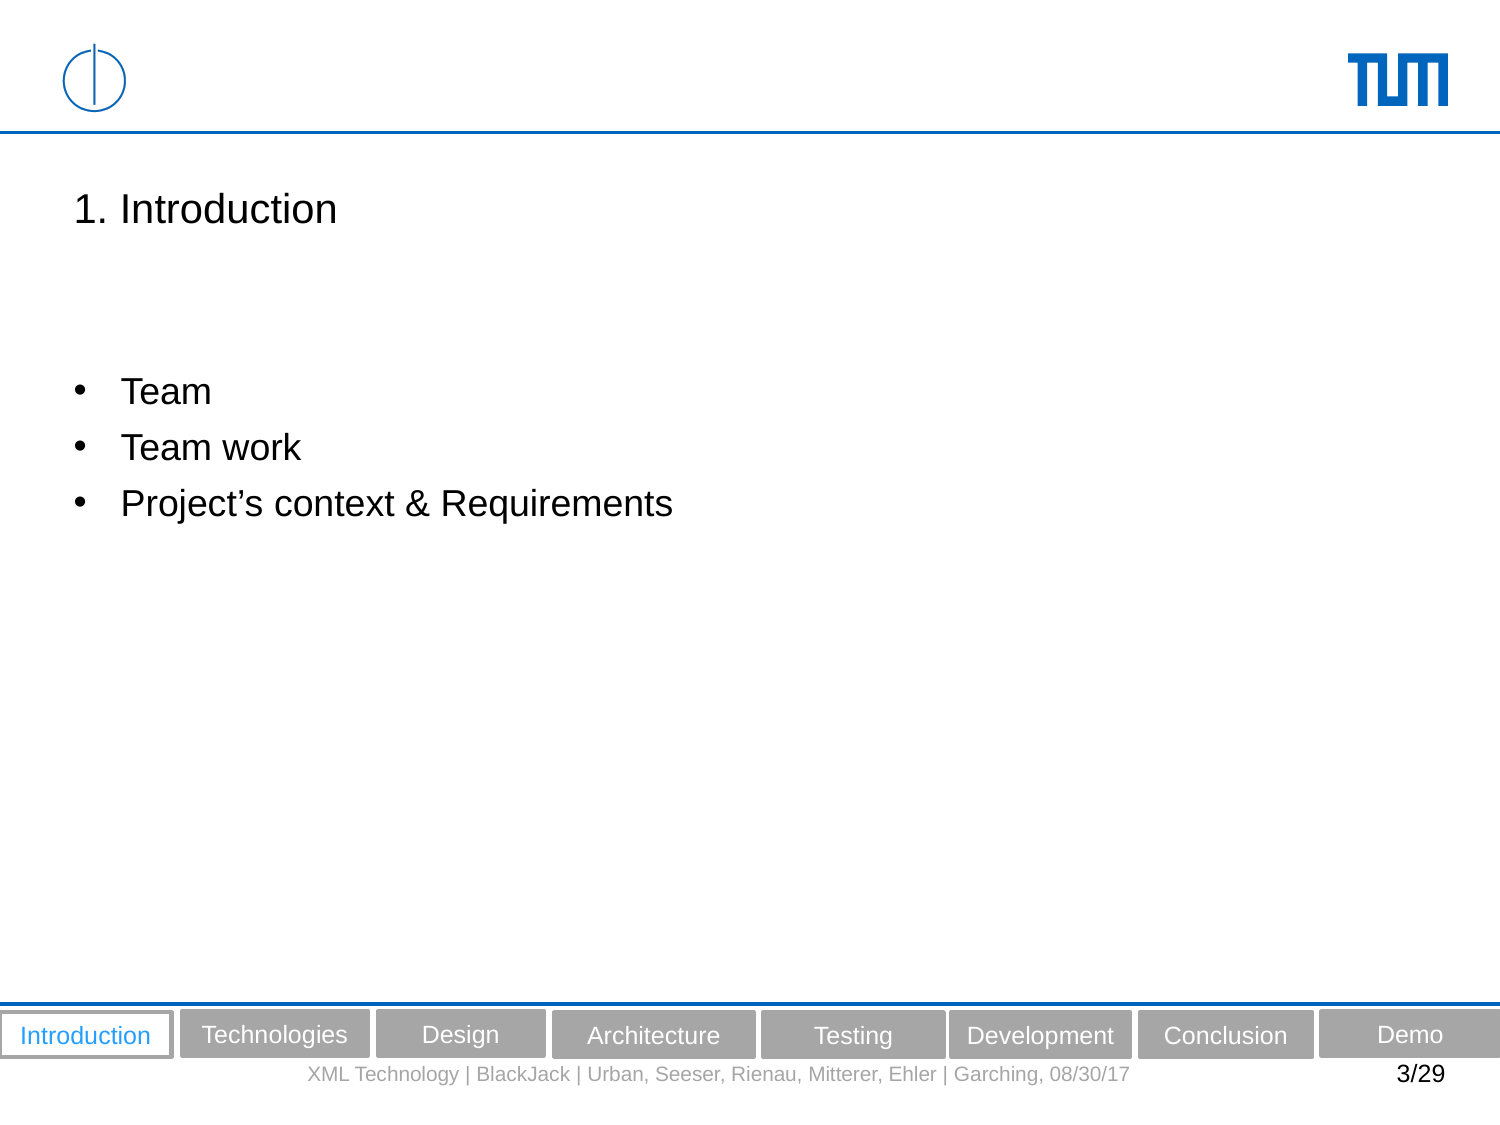

# 1. Introduction

Team
Team work
Project’s context & Requirements
Technologies
Design
Demo
Introduction
Architecture
Testing
Development
Conclusion
XML Technology | BlackJack | Urban, Seeser, Rienau, Mitterer, Ehler | Garching, 08/30/17
3/29